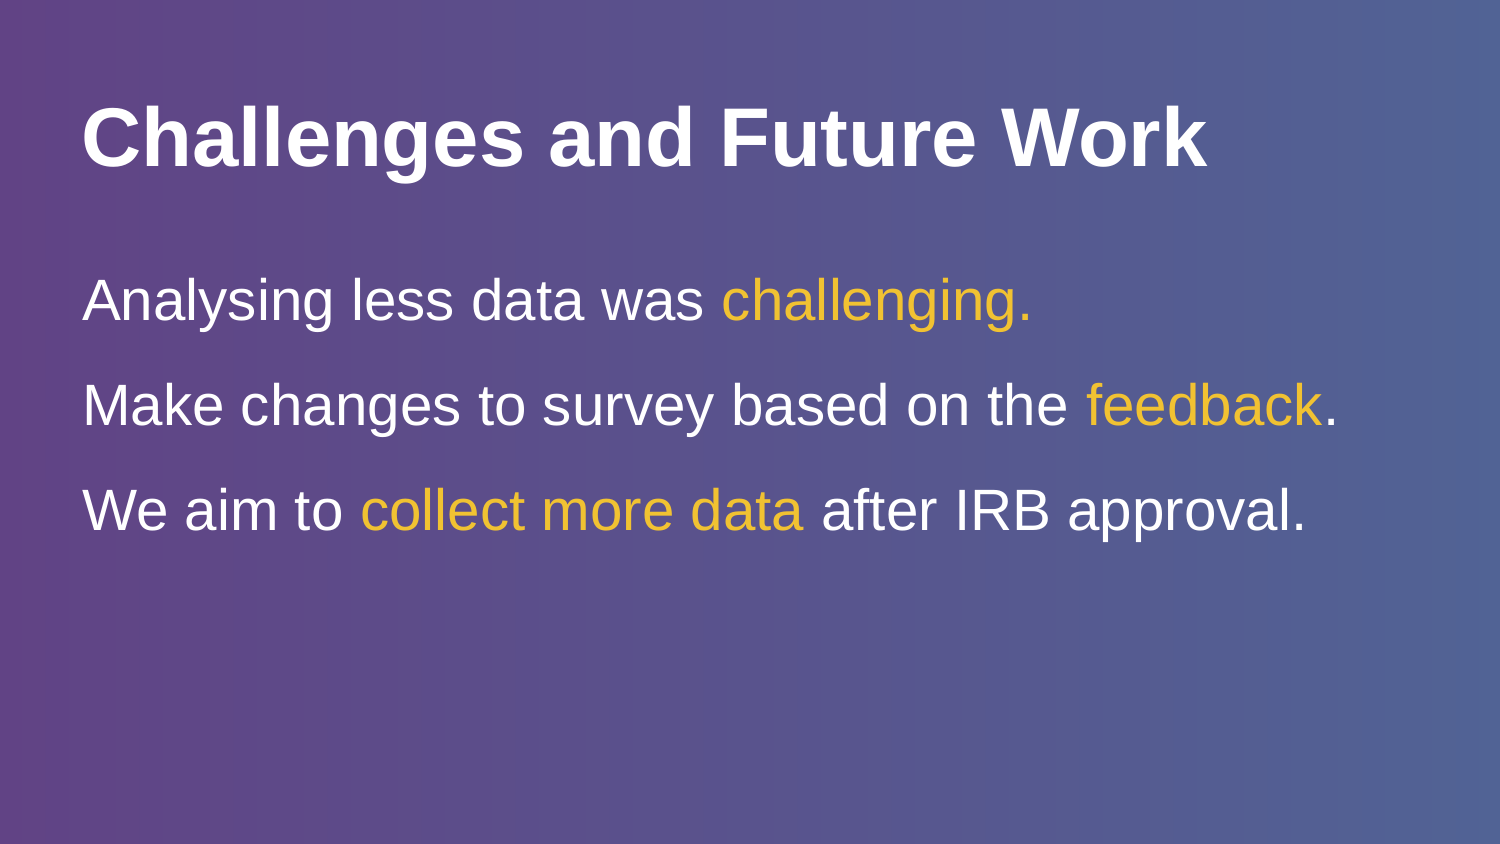

Challenges and Future Work
Analysing less data was challenging.

Make changes to survey based on the feedback.

We aim to collect more data after IRB approval.